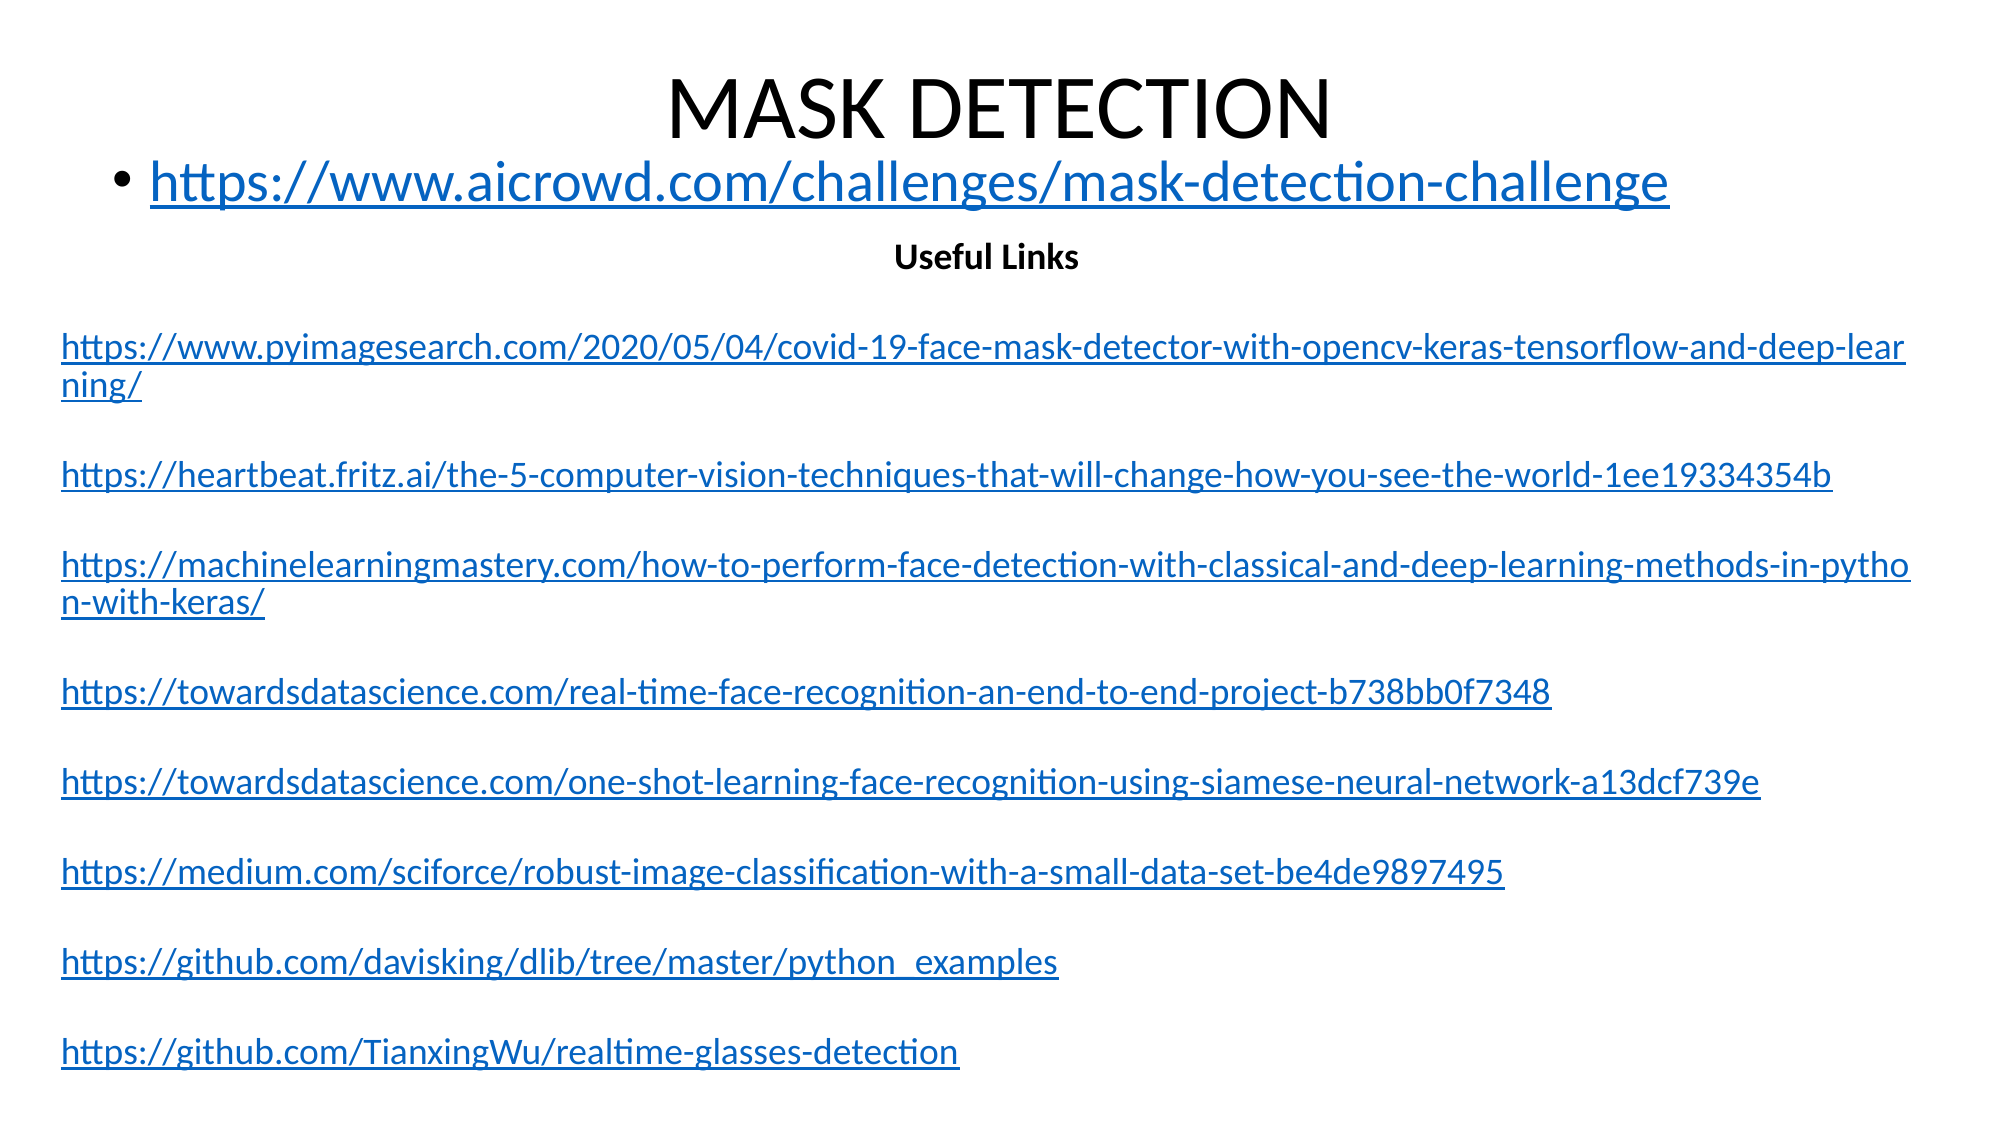

# MASK DETECTION
https://www.aicrowd.com/challenges/mask-detection-challenge

Useful Links

https://www.pyimagesearch.com/2020/05/04/covid-19-face-mask-detector-with-opencv-keras-tensorflow-and-deep-learning/

https://heartbeat.fritz.ai/the-5-computer-vision-techniques-that-will-change-how-you-see-the-world-1ee19334354b

https://machinelearningmastery.com/how-to-perform-face-detection-with-classical-and-deep-learning-methods-in-python-with-keras/

https://towardsdatascience.com/real-time-face-recognition-an-end-to-end-project-b738bb0f7348

https://towardsdatascience.com/one-shot-learning-face-recognition-using-siamese-neural-network-a13dcf739e

https://medium.com/sciforce/robust-image-classification-with-a-small-data-set-be4de9897495

https://github.com/davisking/dlib/tree/master/python_examples

https://github.com/TianxingWu/realtime-glasses-detection